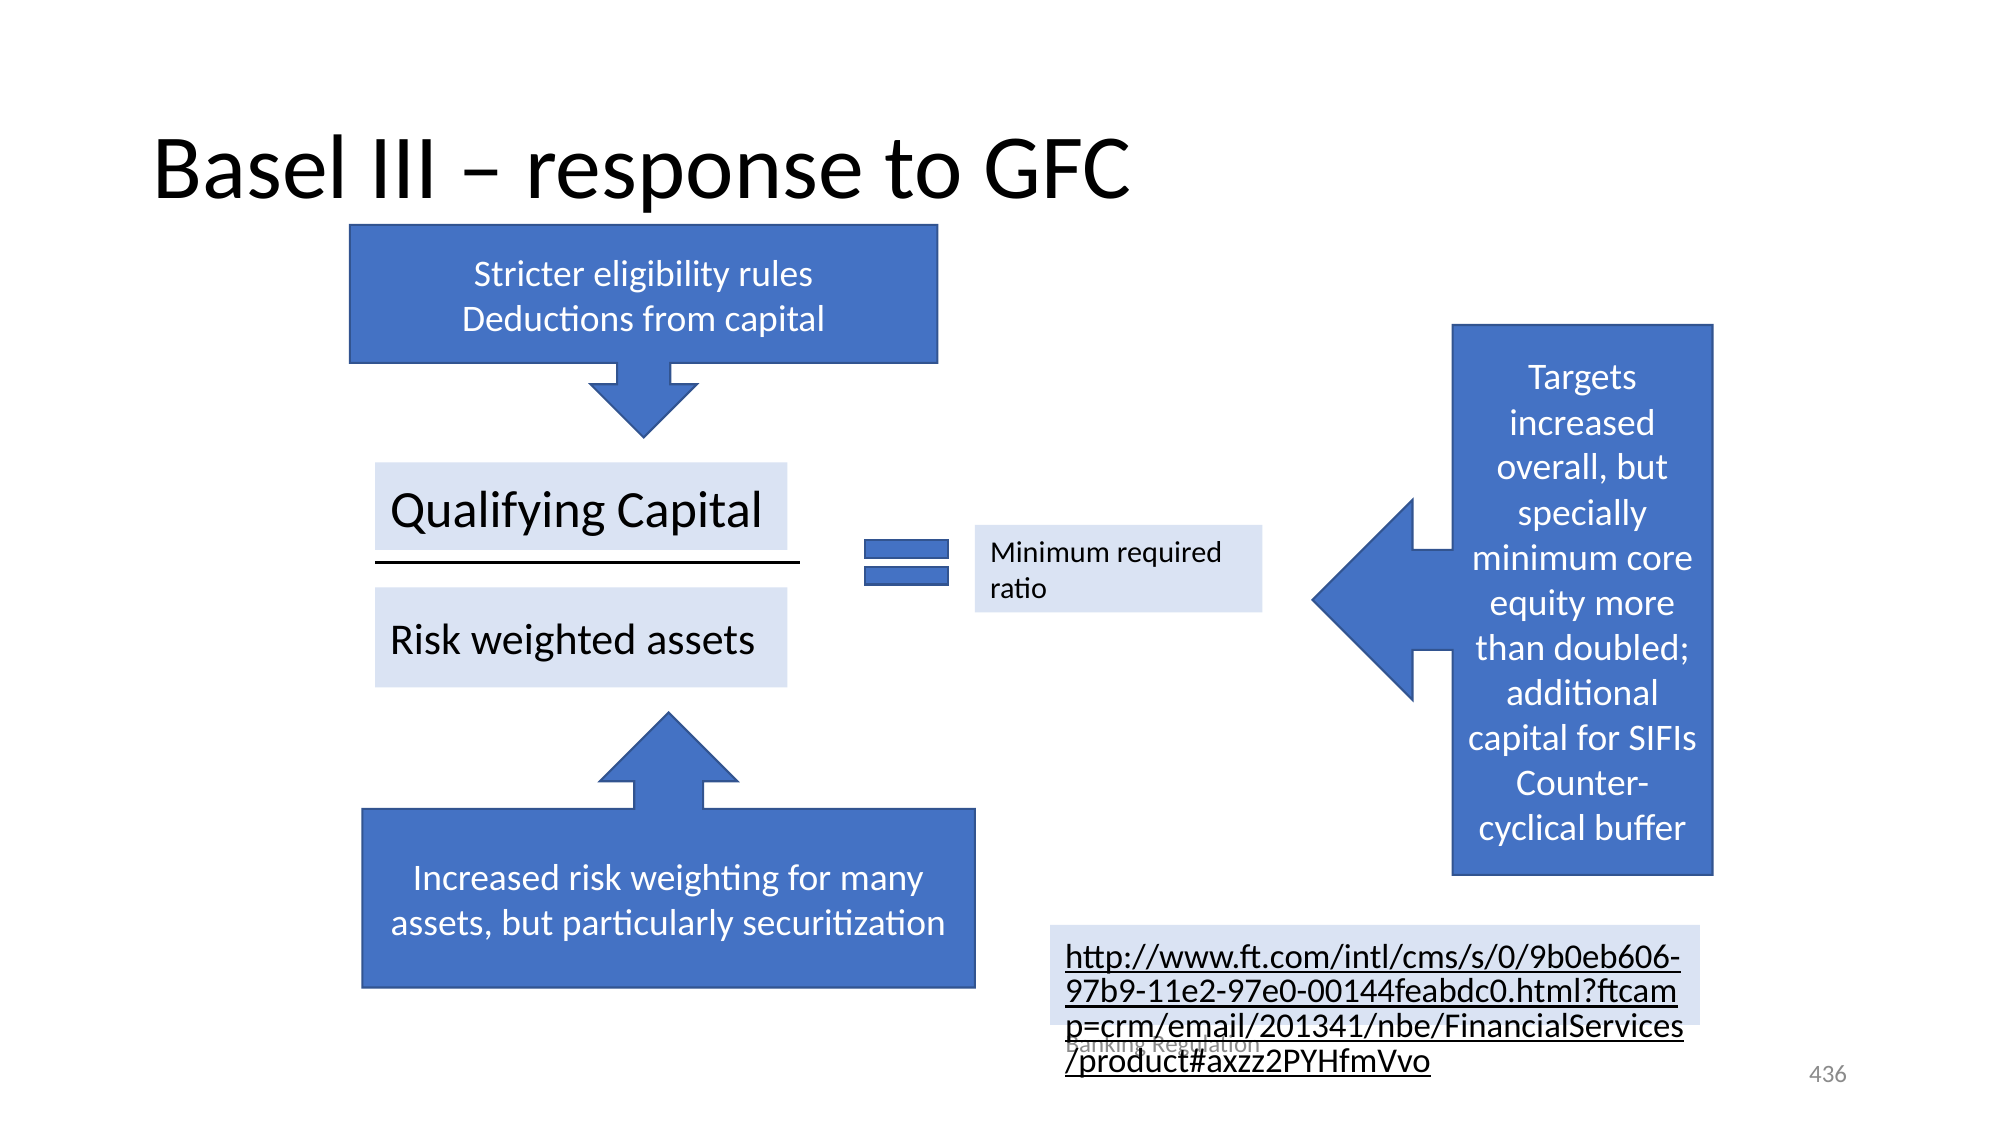

# Basel III – response to GFC
Stricter eligibility rules
Deductions from capital
Targets increased overall, but specially minimum core equity more than doubled; additional capital for SIFIs
Counter-cyclical buffer
Qualifying Capital

Minimum required ratio
Risk weighted assets
Increased risk weighting for many assets, but particularly securitization
http://www.ft.com/intl/cms/s/0/9b0eb606-97b9-11e2-97e0-00144feabdc0.html?ftcamp=crm/email/201341/nbe/FinancialServices/product#axzz2PYHfmVvo
Banking Regulation
436